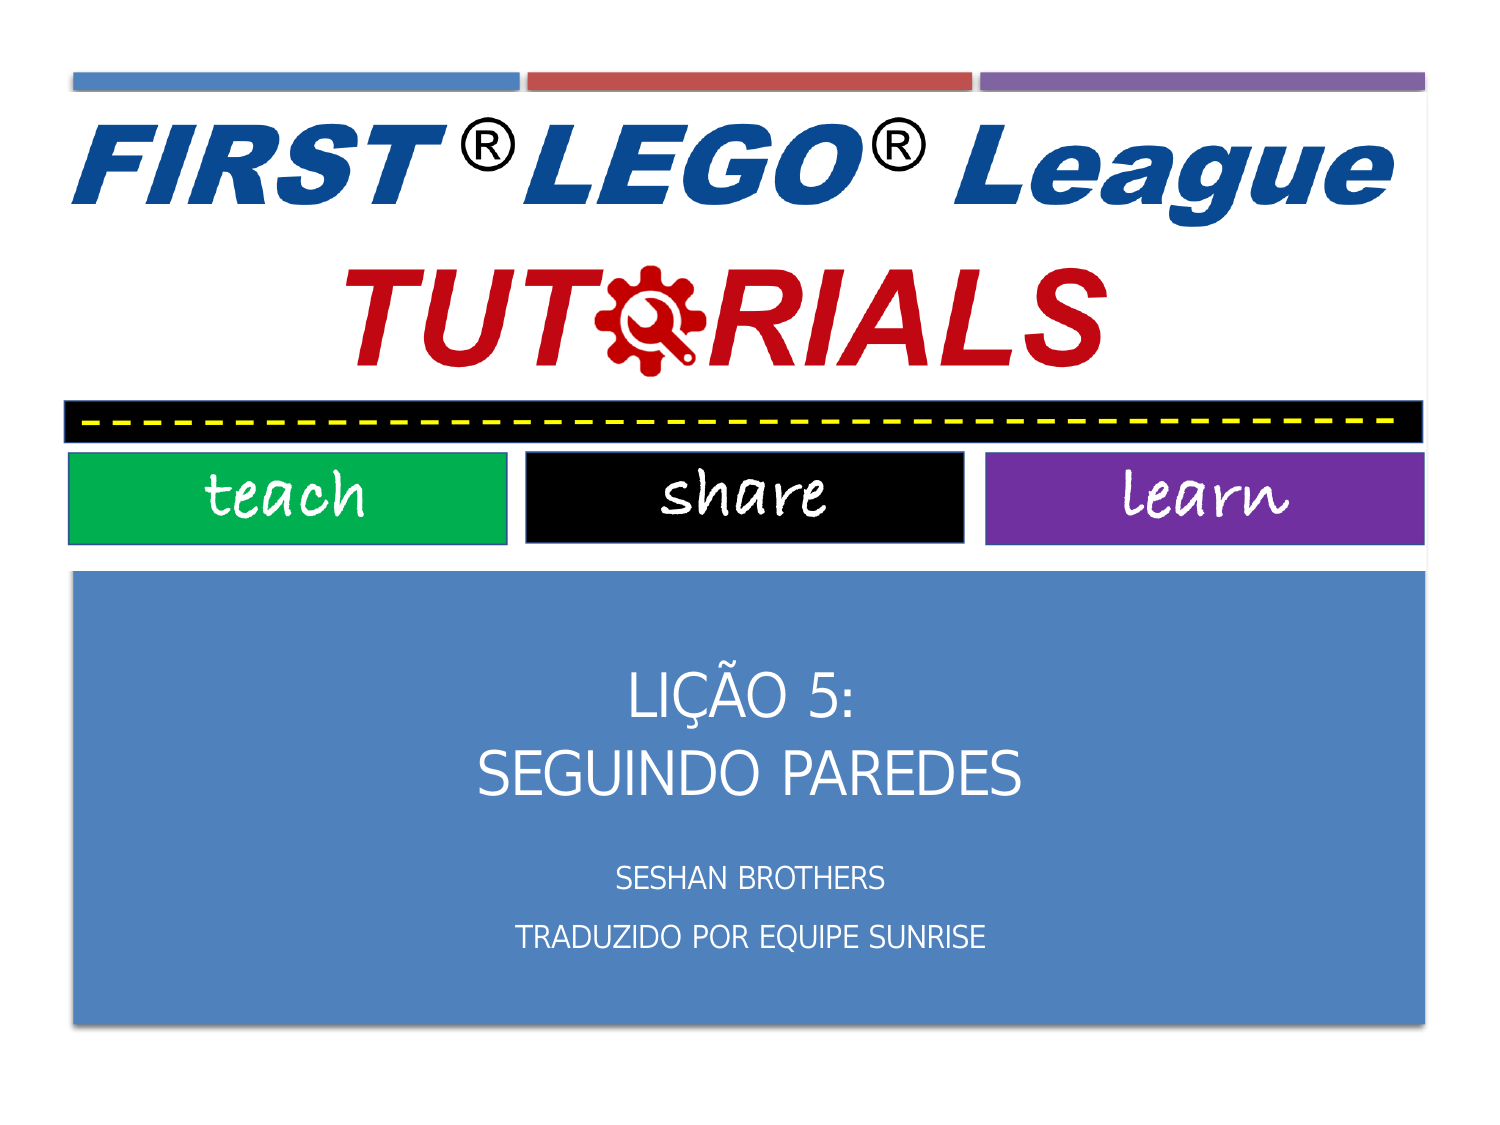

Lição 5:
seguindo paredes
Seshan brothers
Traduzido por equipe sunrise